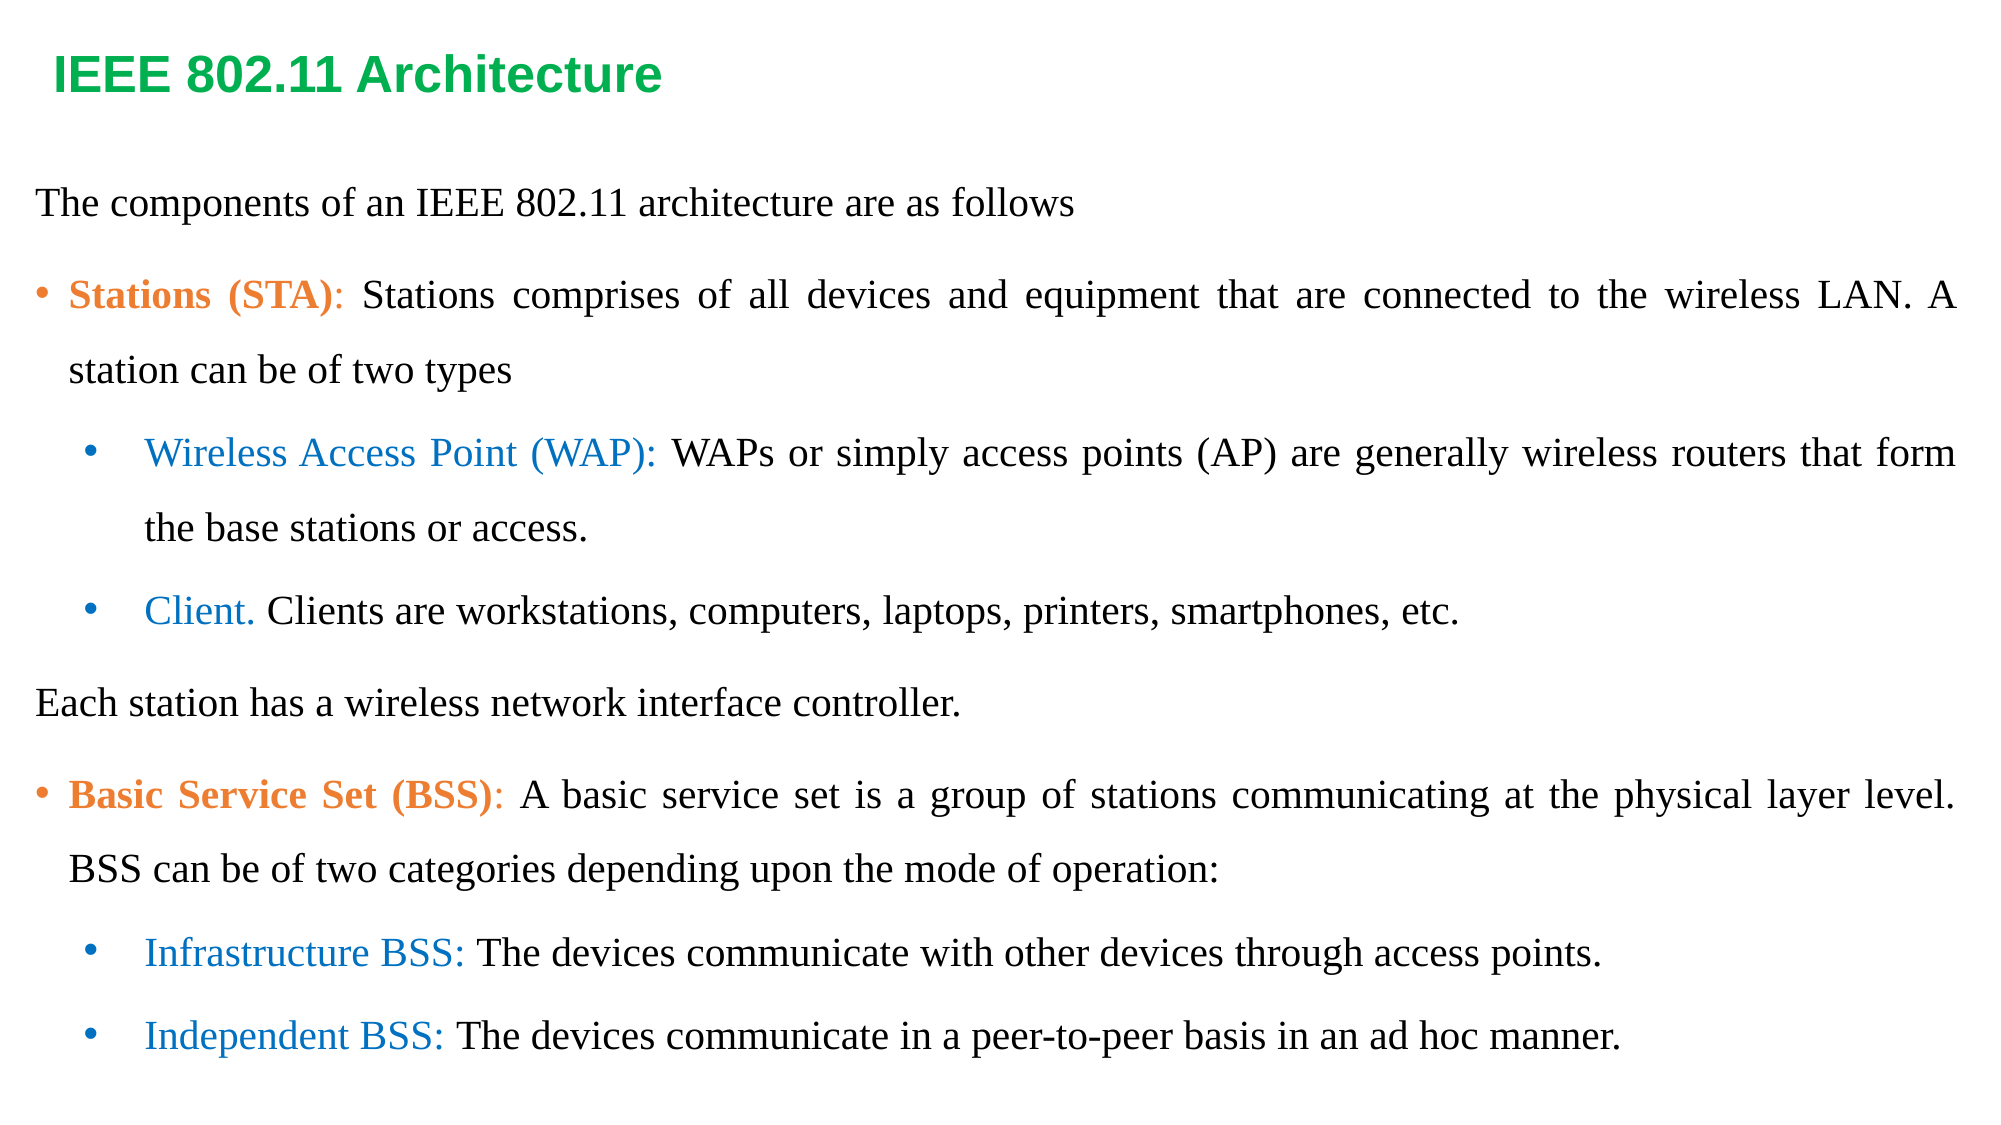

# IEEE 802.11 Architecture
The components of an IEEE 802.11 architecture are as follows
Stations (STA): Stations comprises of all devices and equipment that are connected to the wireless LAN. A station can be of two types
Wireless Access Point (WAP): WAPs or simply access points (AP) are generally wireless routers that form the base stations or access.
Client. Clients are workstations, computers, laptops, printers, smartphones, etc.
Each station has a wireless network interface controller.
Basic Service Set (BSS): A basic service set is a group of stations communicating at the physical layer level. BSS can be of two categories depending upon the mode of operation:
Infrastructure BSS: The devices communicate with other devices through access points.
Independent BSS: The devices communicate in a peer-to-peer basis in an ad hoc manner.